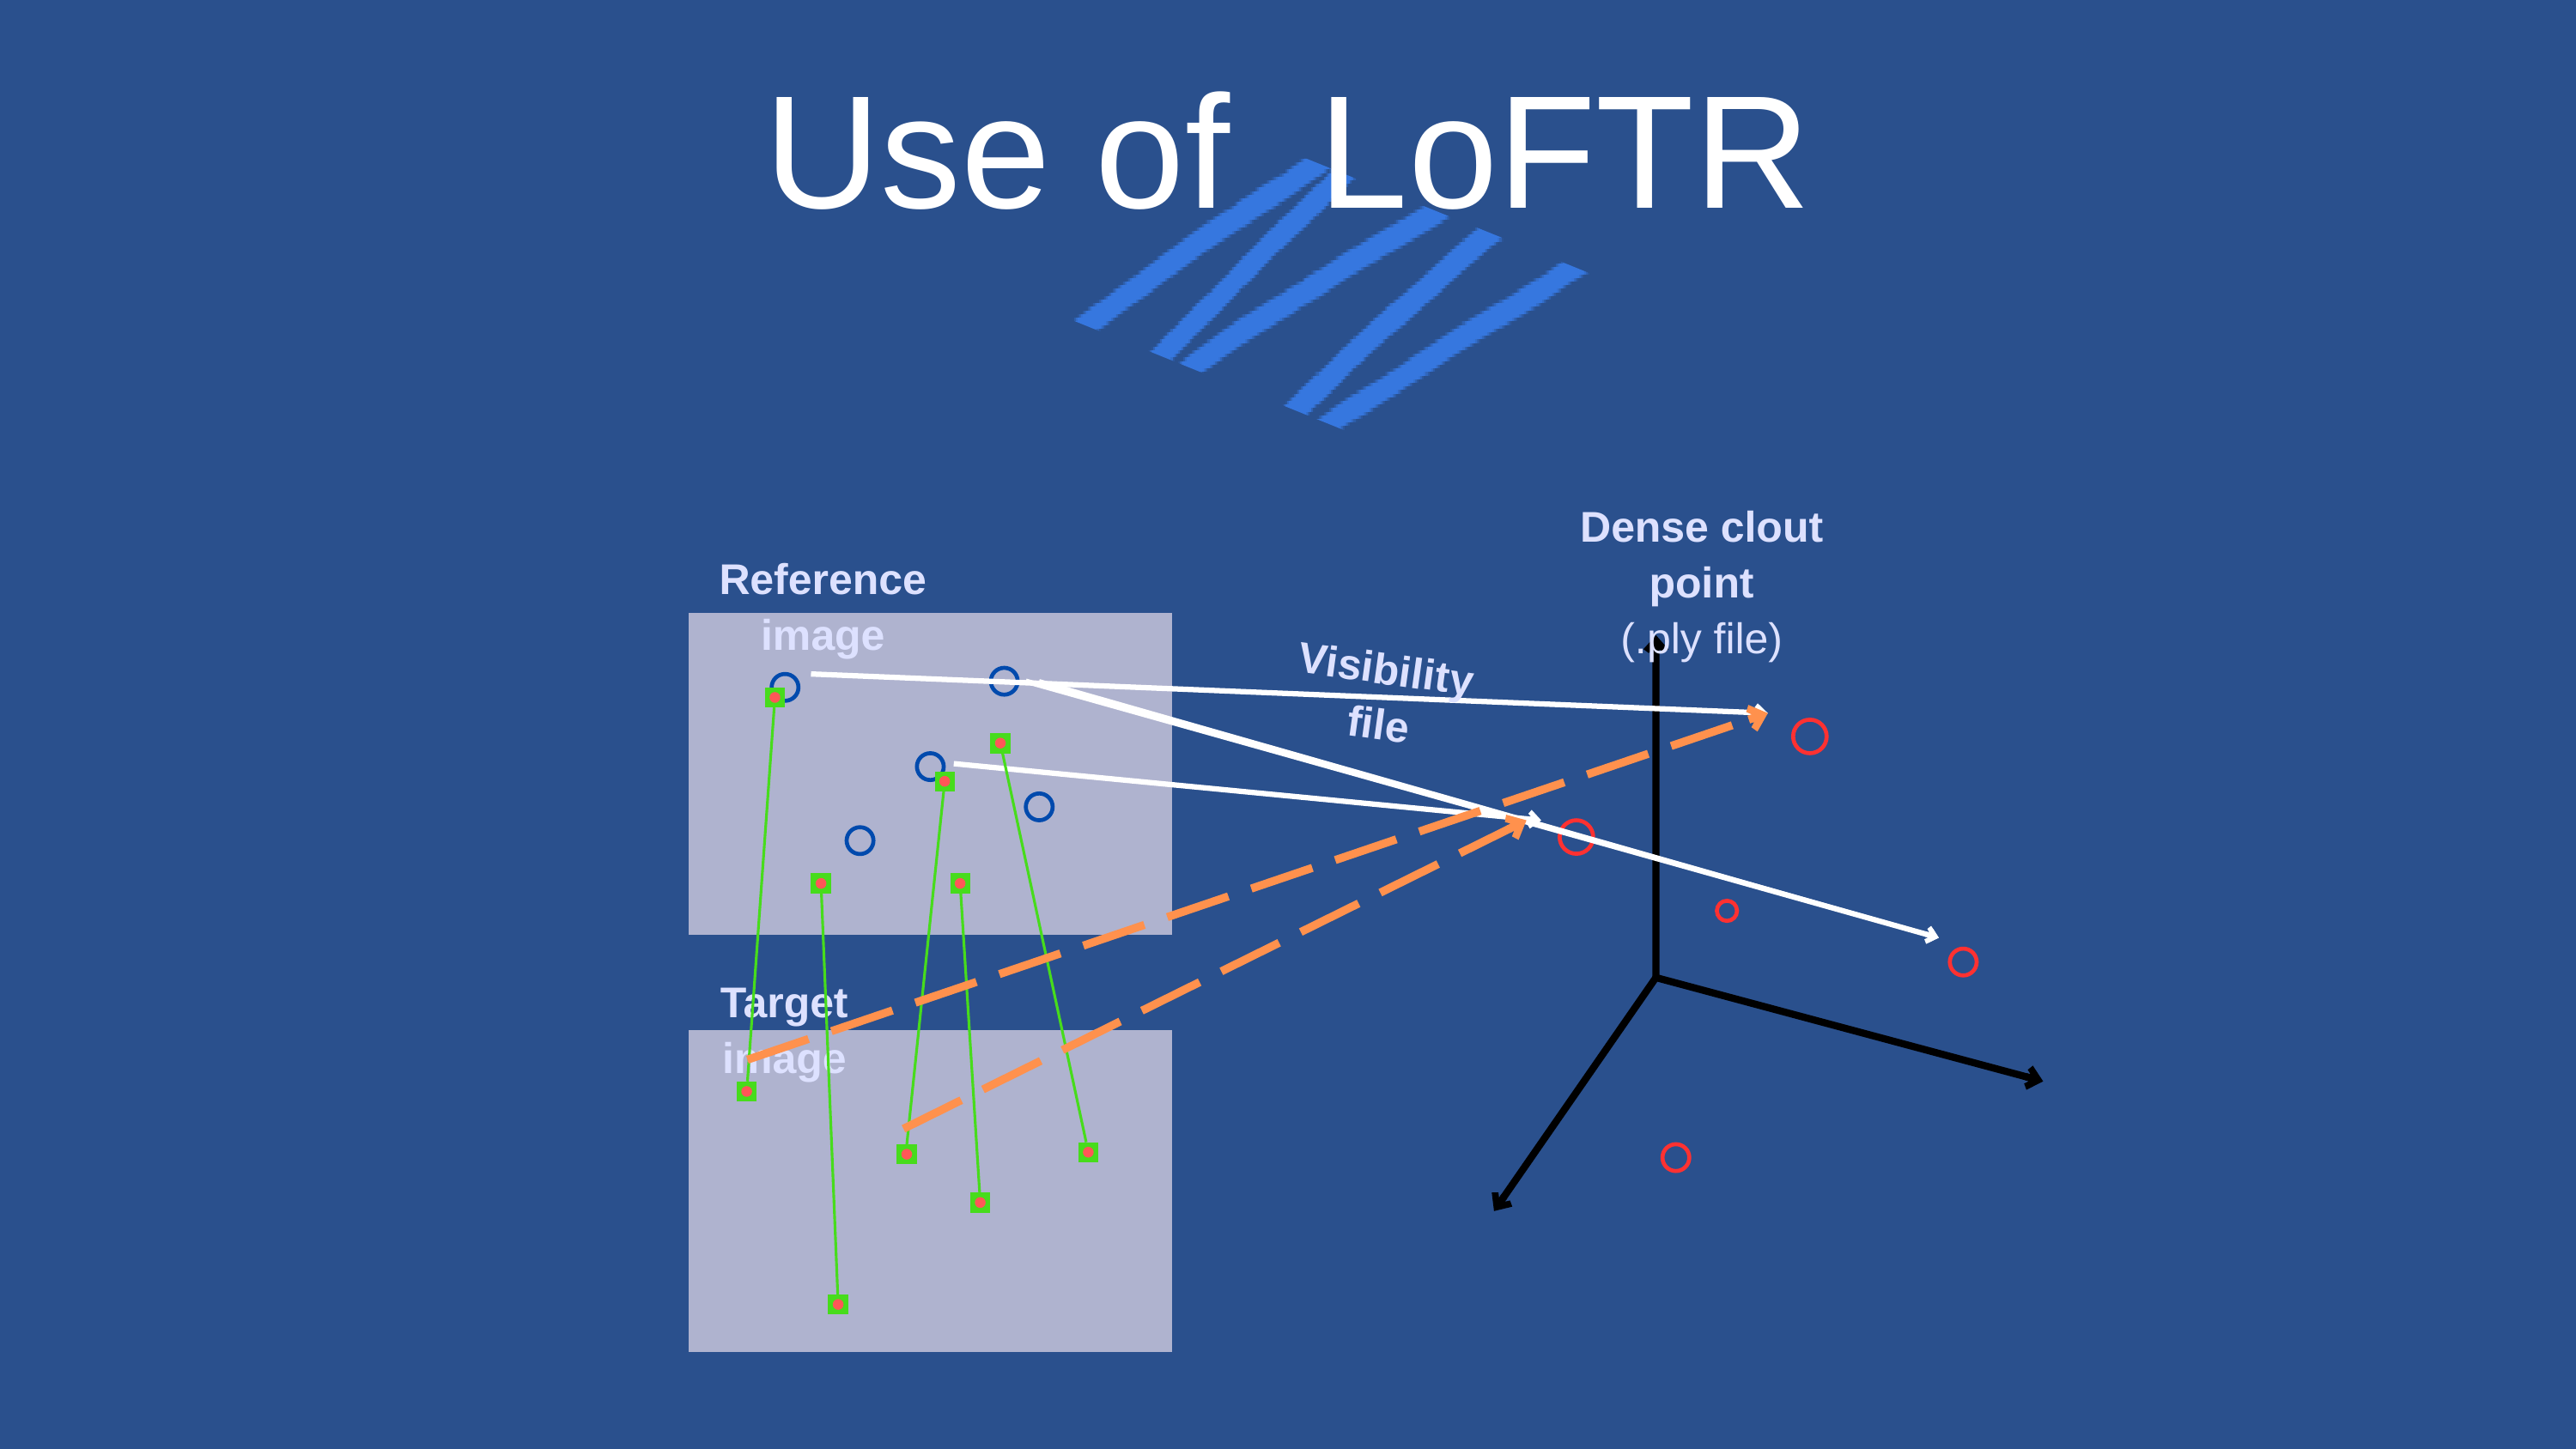

Use of  LoFTR

Dense clout point
(.ply file)
Reference image

Visibility file

Target image